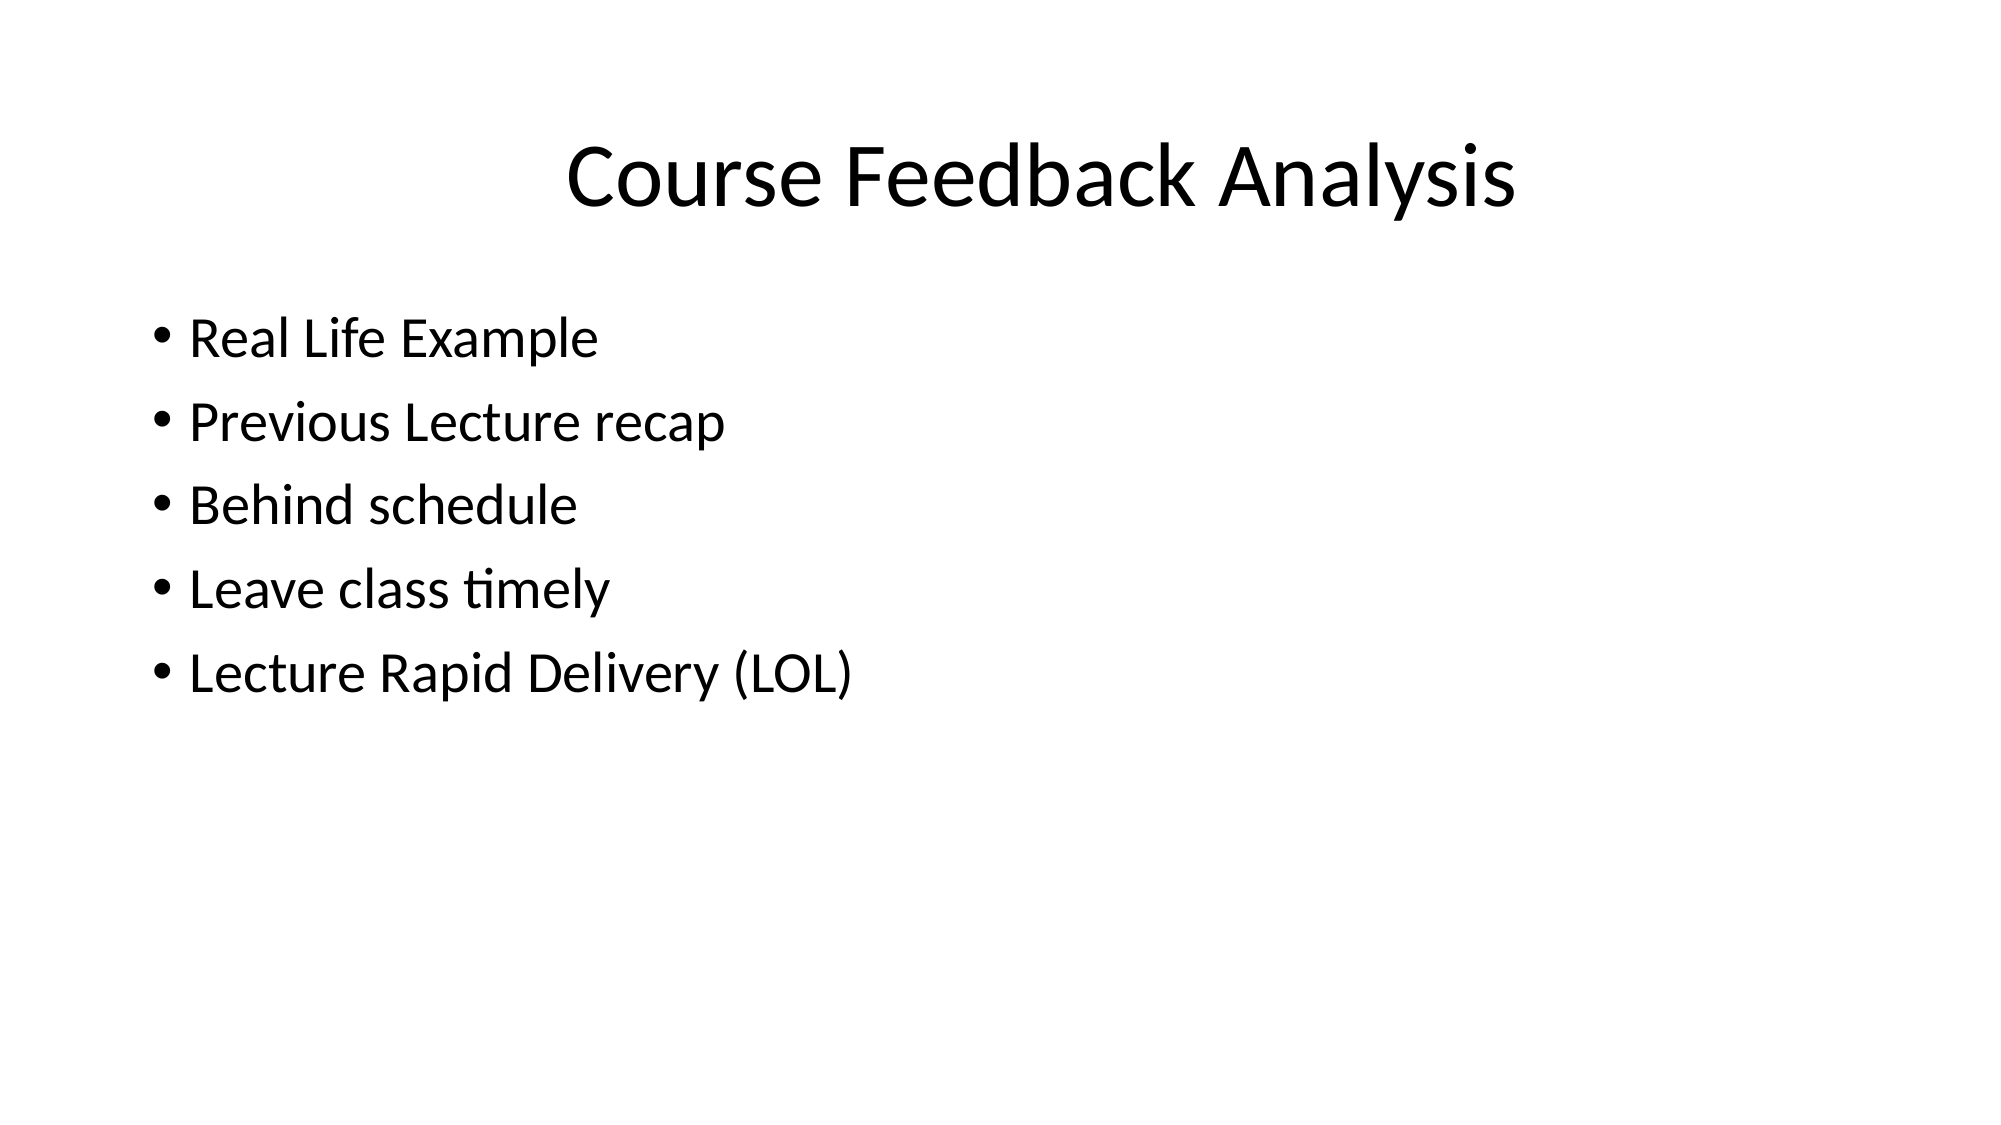

# Course Feedback Analysis
Real Life Example
Previous Lecture recap
Behind schedule
Leave class timely
Lecture Rapid Delivery (LOL)